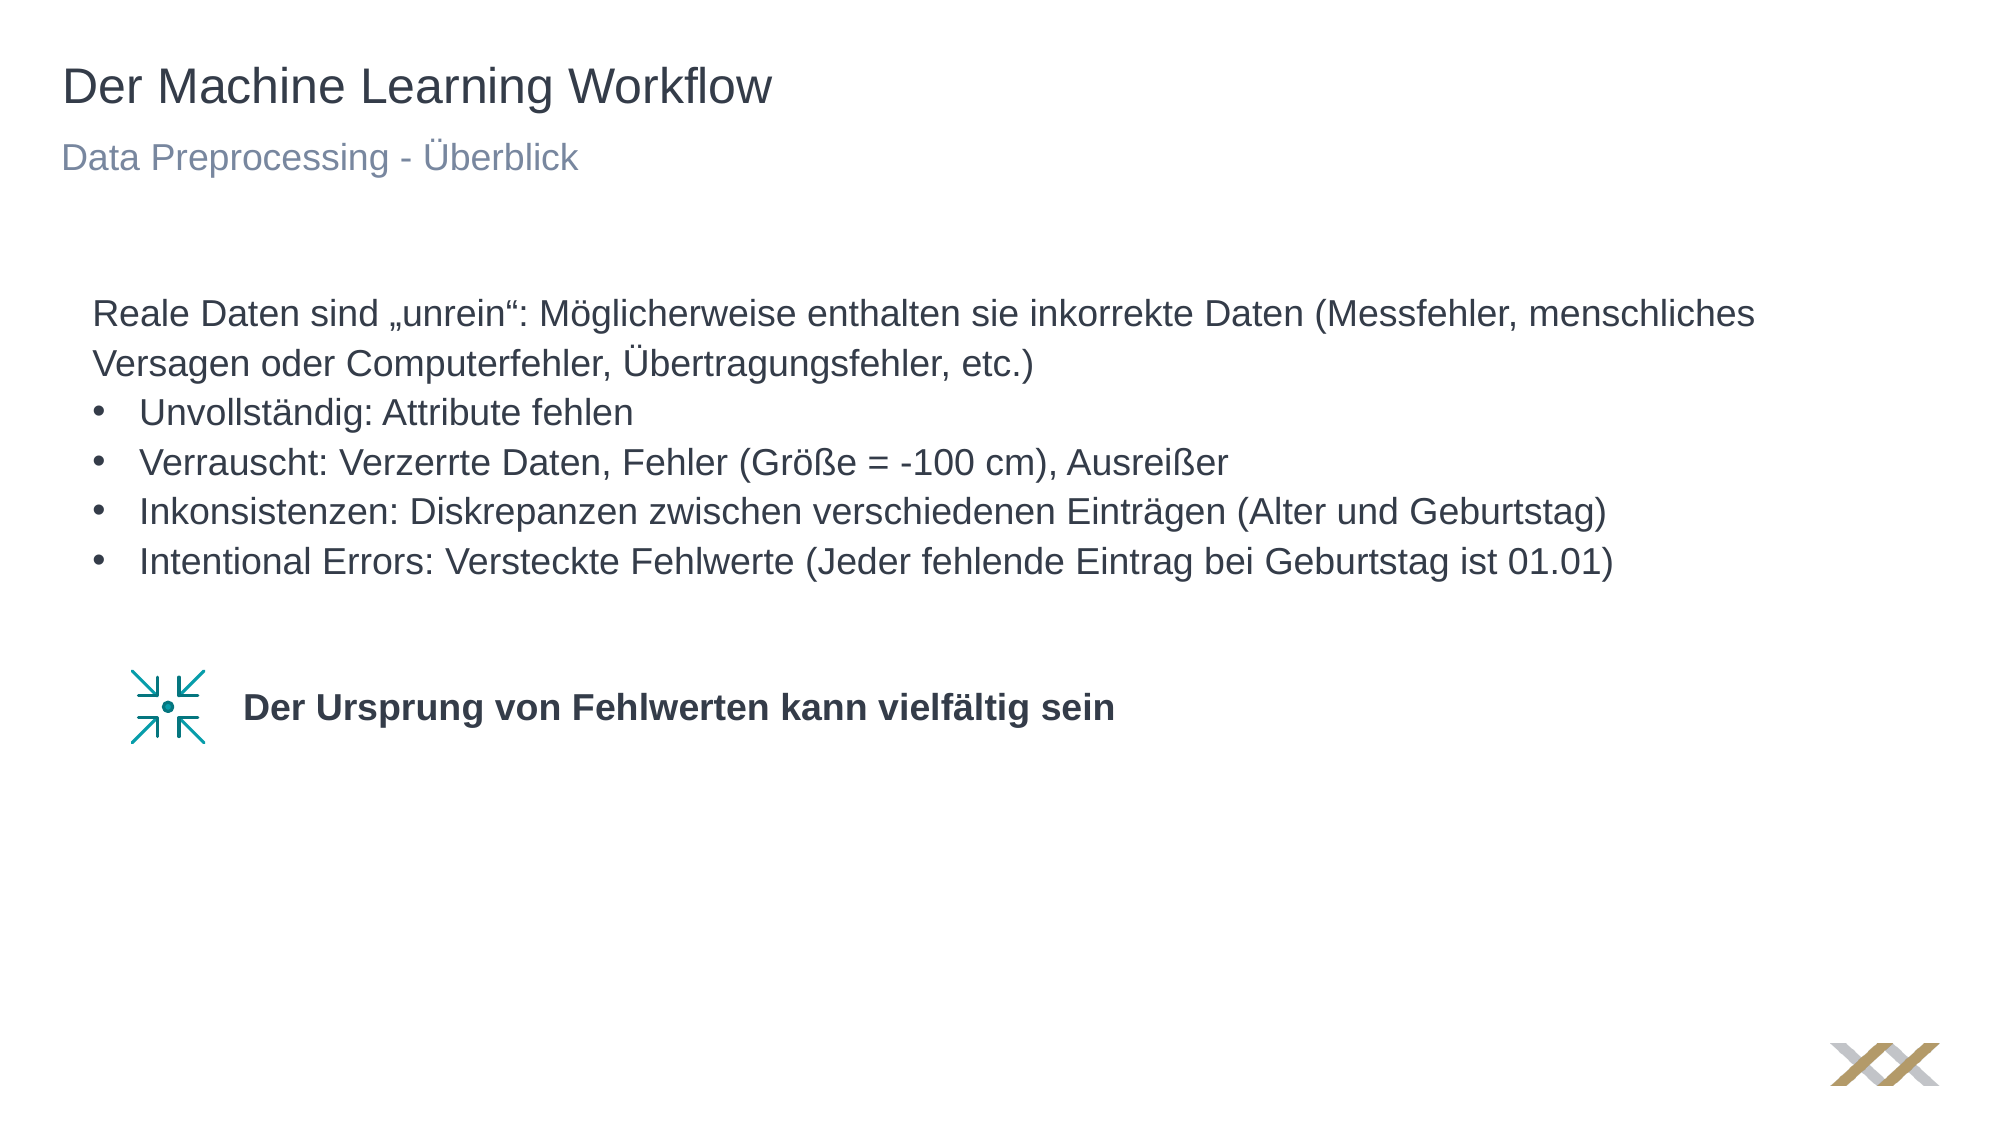

# Der Machine Learning Workflow
Data Preprocessing - Überblick
Reale Daten sind „unrein“: Möglicherweise enthalten sie inkorrekte Daten (Messfehler, menschliches Versagen oder Computerfehler, Übertragungsfehler, etc.)
Unvollständig: Attribute fehlen
Verrauscht: Verzerrte Daten, Fehler (Größe = -100 cm), Ausreißer
Inkonsistenzen: Diskrepanzen zwischen verschiedenen Einträgen (Alter und Geburtstag)
Intentional Errors: Versteckte Fehlwerte (Jeder fehlende Eintrag bei Geburtstag ist 01.01)
Der Ursprung von Fehlwerten kann vielfältig sein